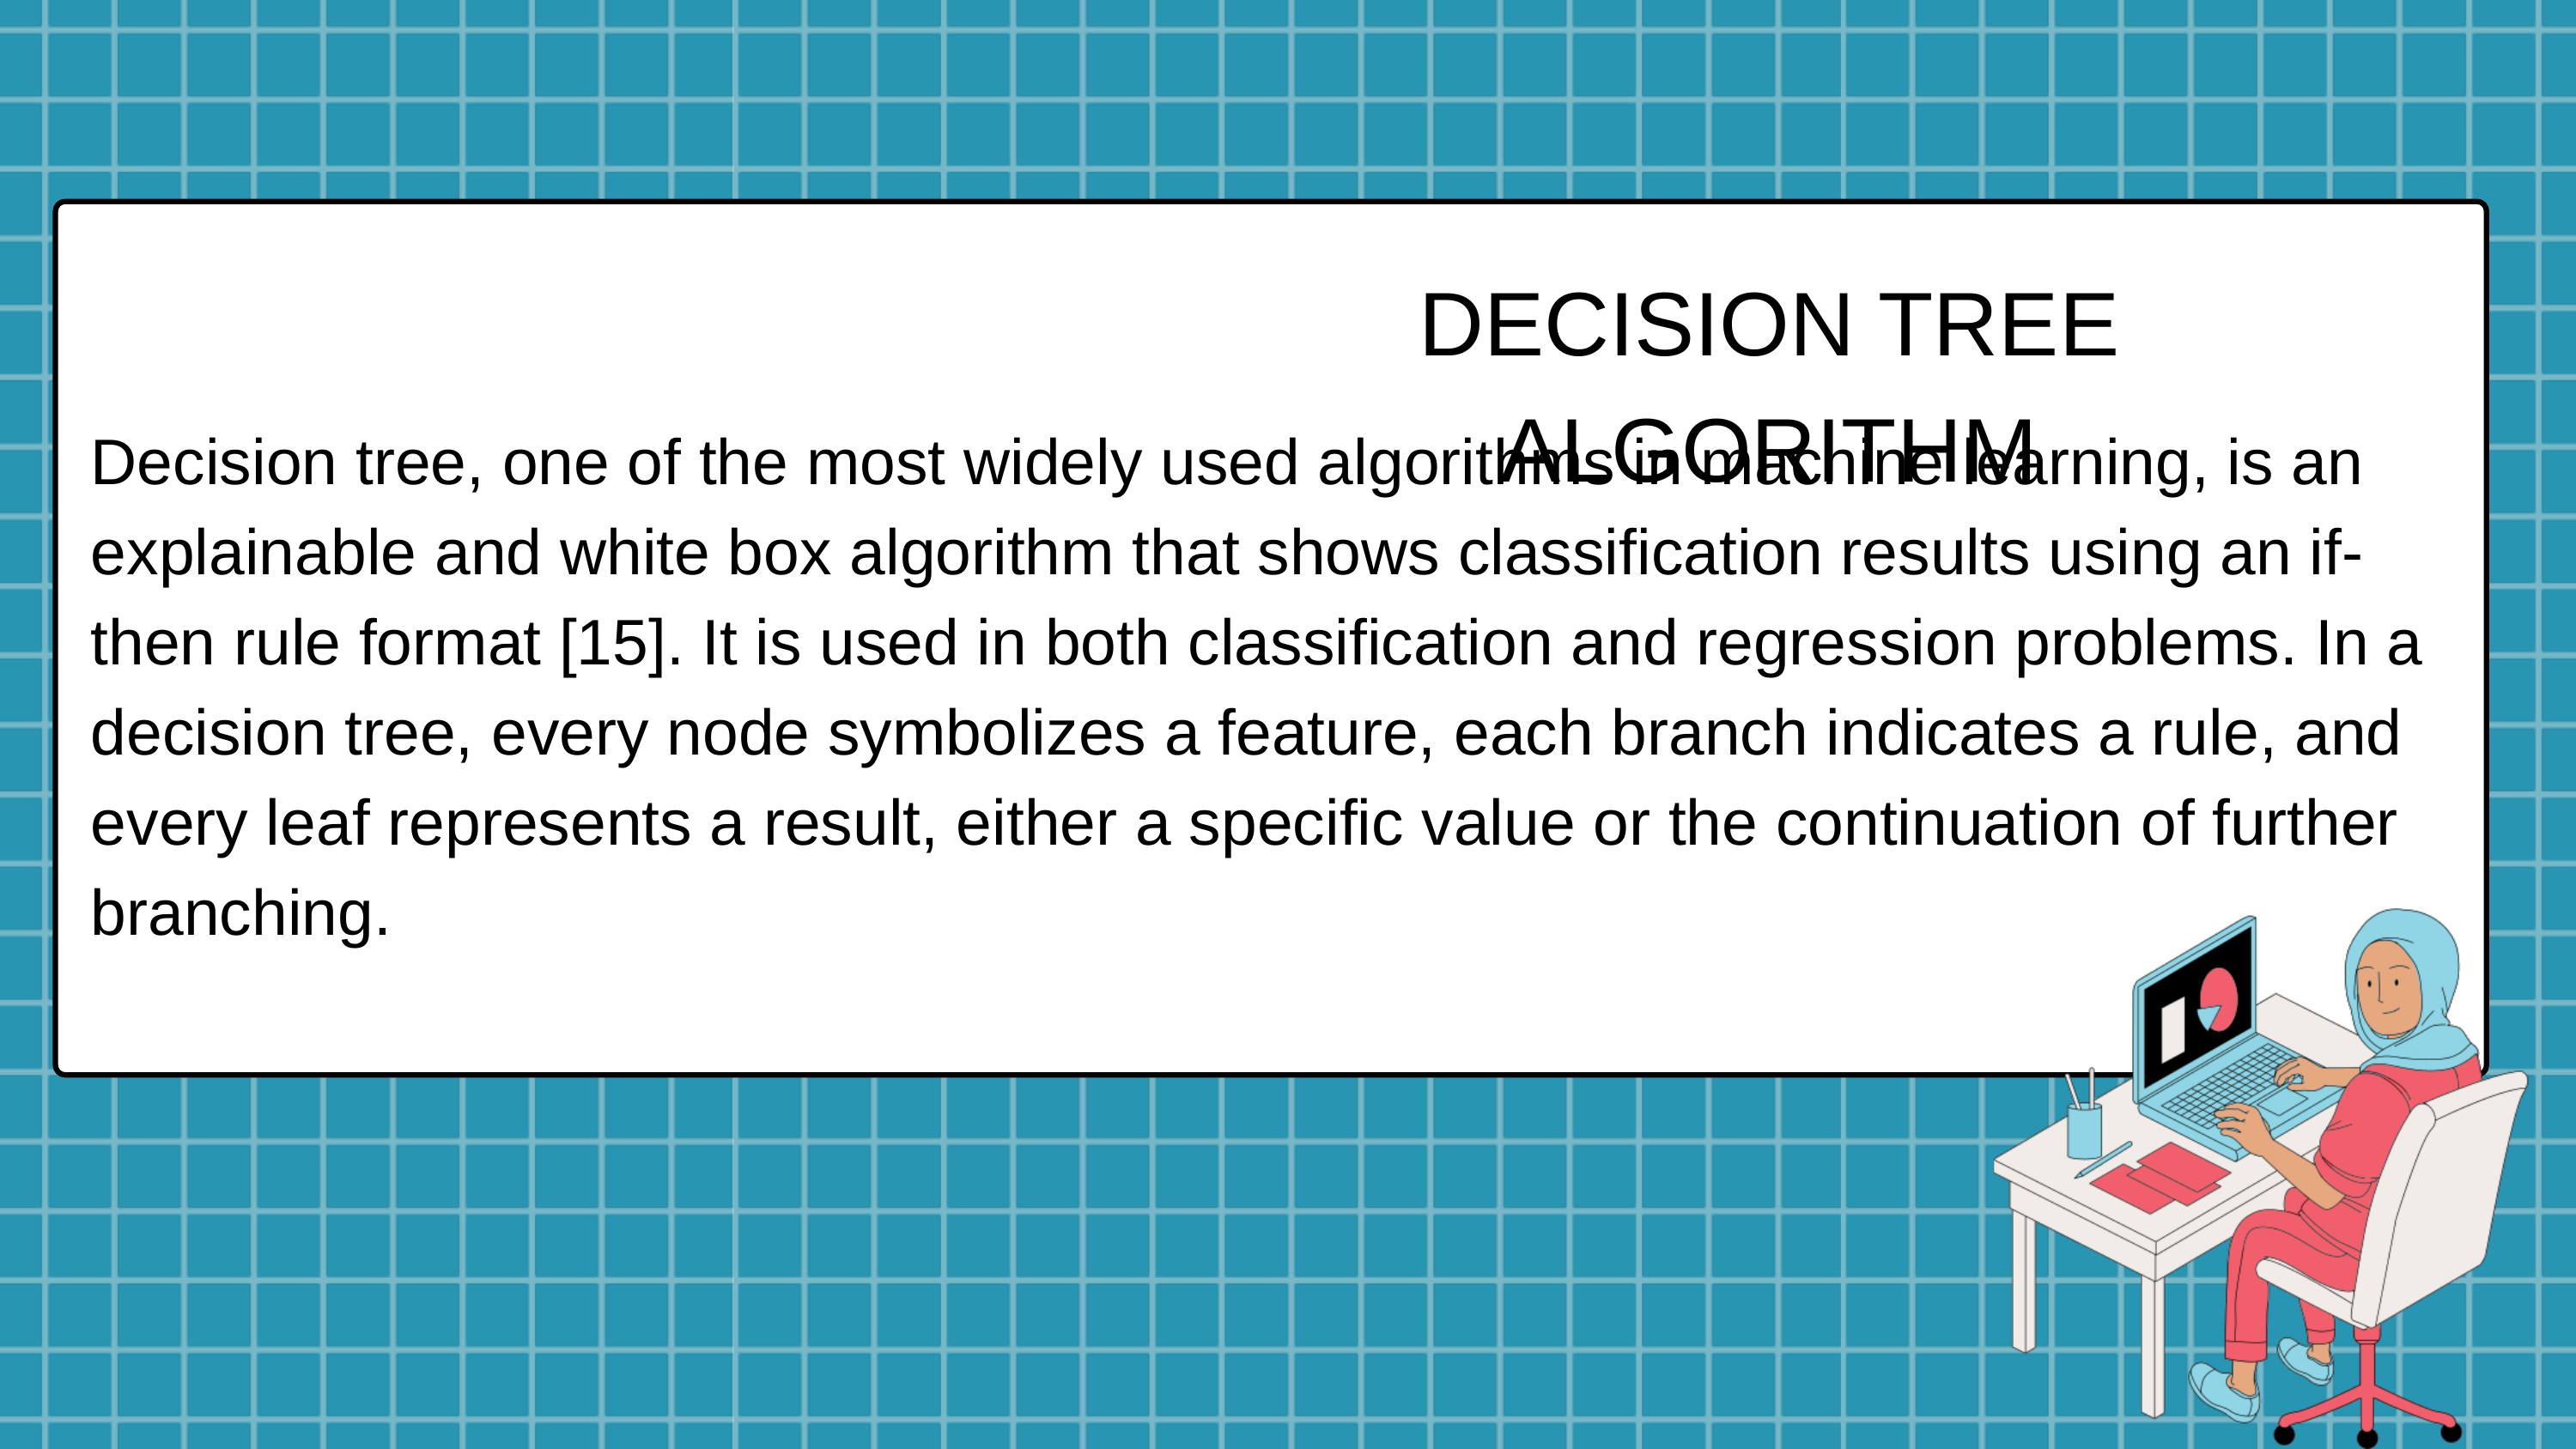

DECISION TREE ALGORITHM
Decision tree, one of the most widely used algorithms in machine learning, is an explainable and white box algorithm that shows classification results using an if-then rule format [15]. It is used in both classification and regression problems. In a decision tree, every node symbolizes a feature, each branch indicates a rule, and every leaf represents a result, either a specific value or the continuation of further branching.